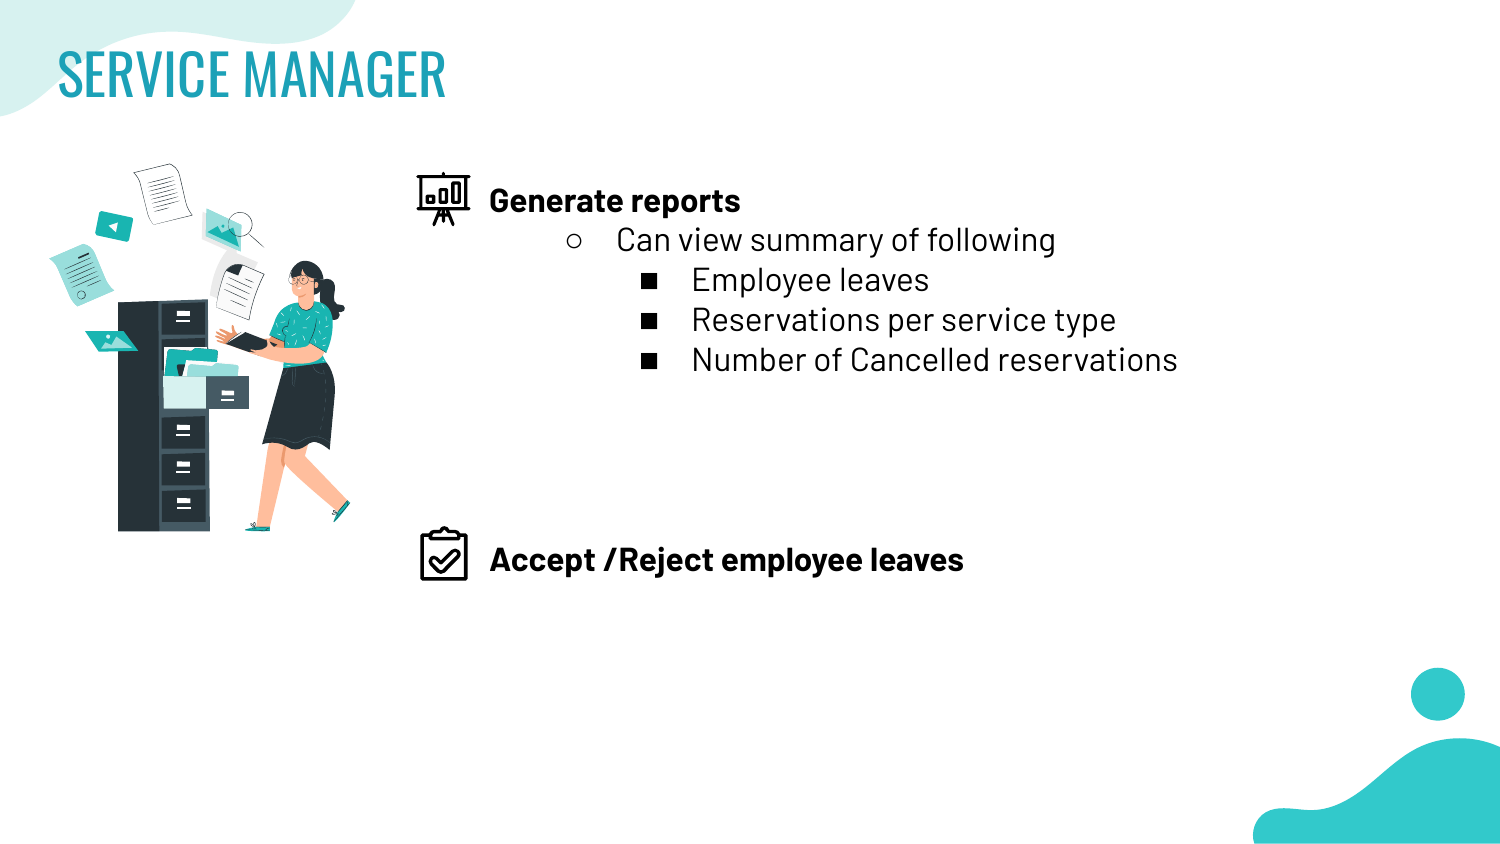

SERVICE MANAGER

Generate reports
Can view summary of following
Employee leaves
Reservations per service type
Number of Cancelled reservations

Accept /Reject employee leaves